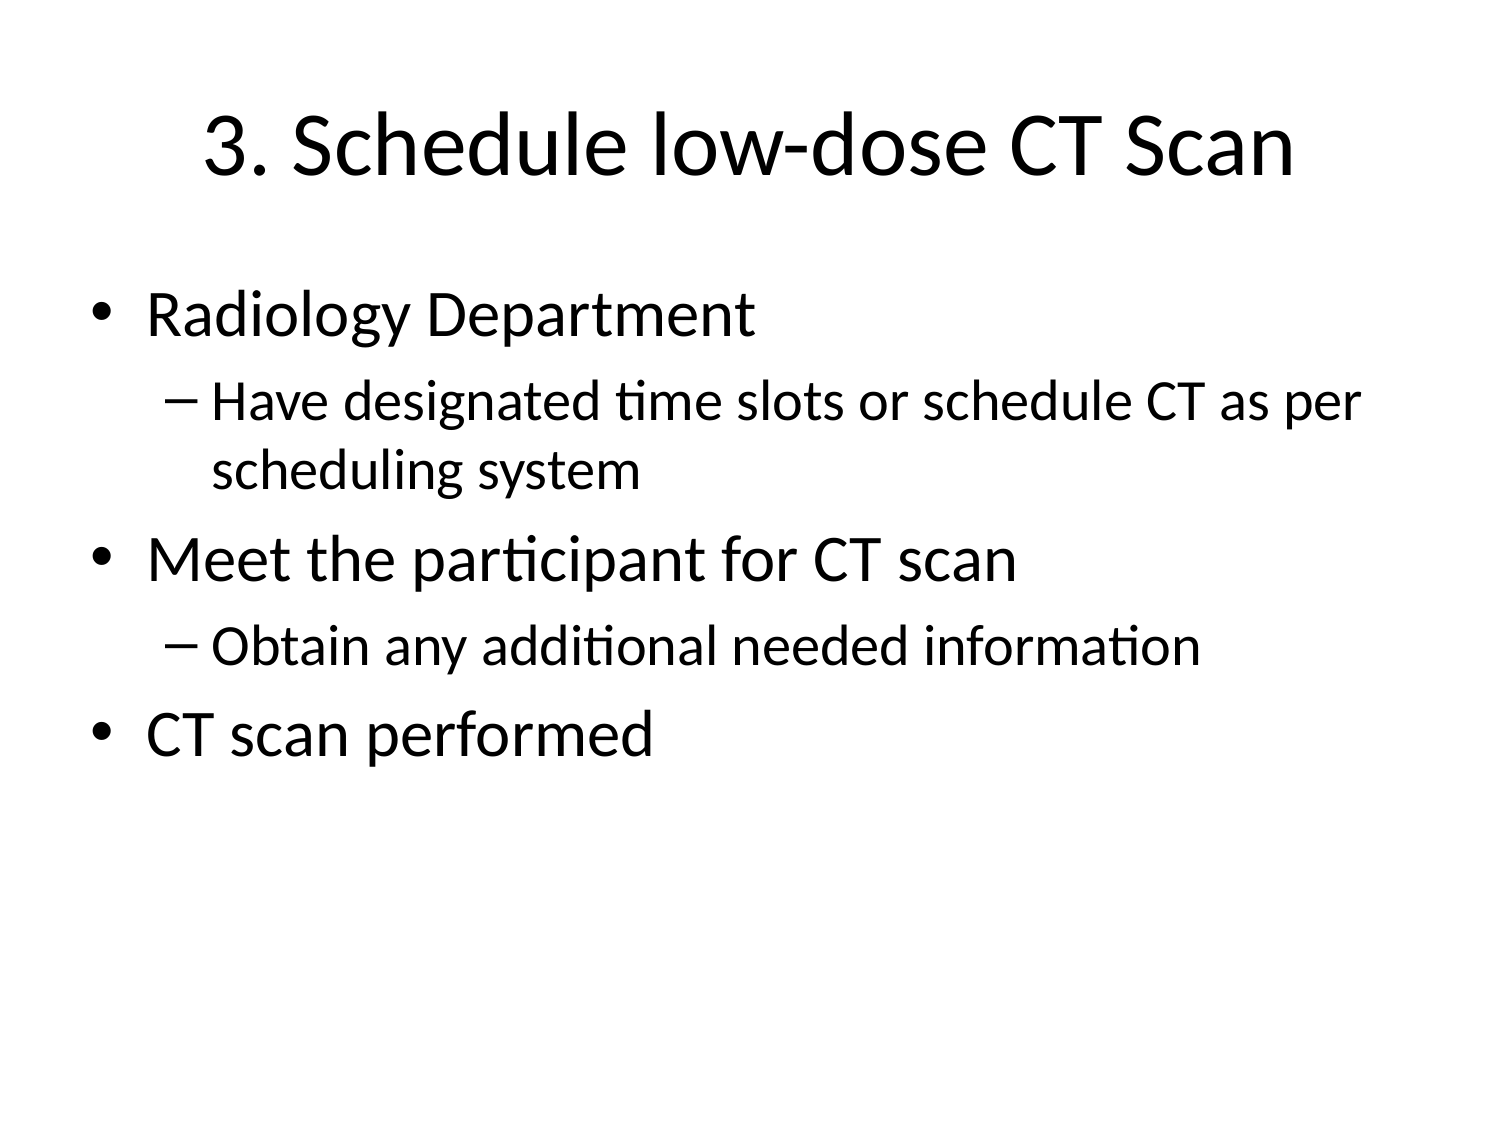

# 3. Schedule low-dose CT Scan
Radiology Department
Have designated time slots or schedule CT as per scheduling system
Meet the participant for CT scan
Obtain any additional needed information
CT scan performed